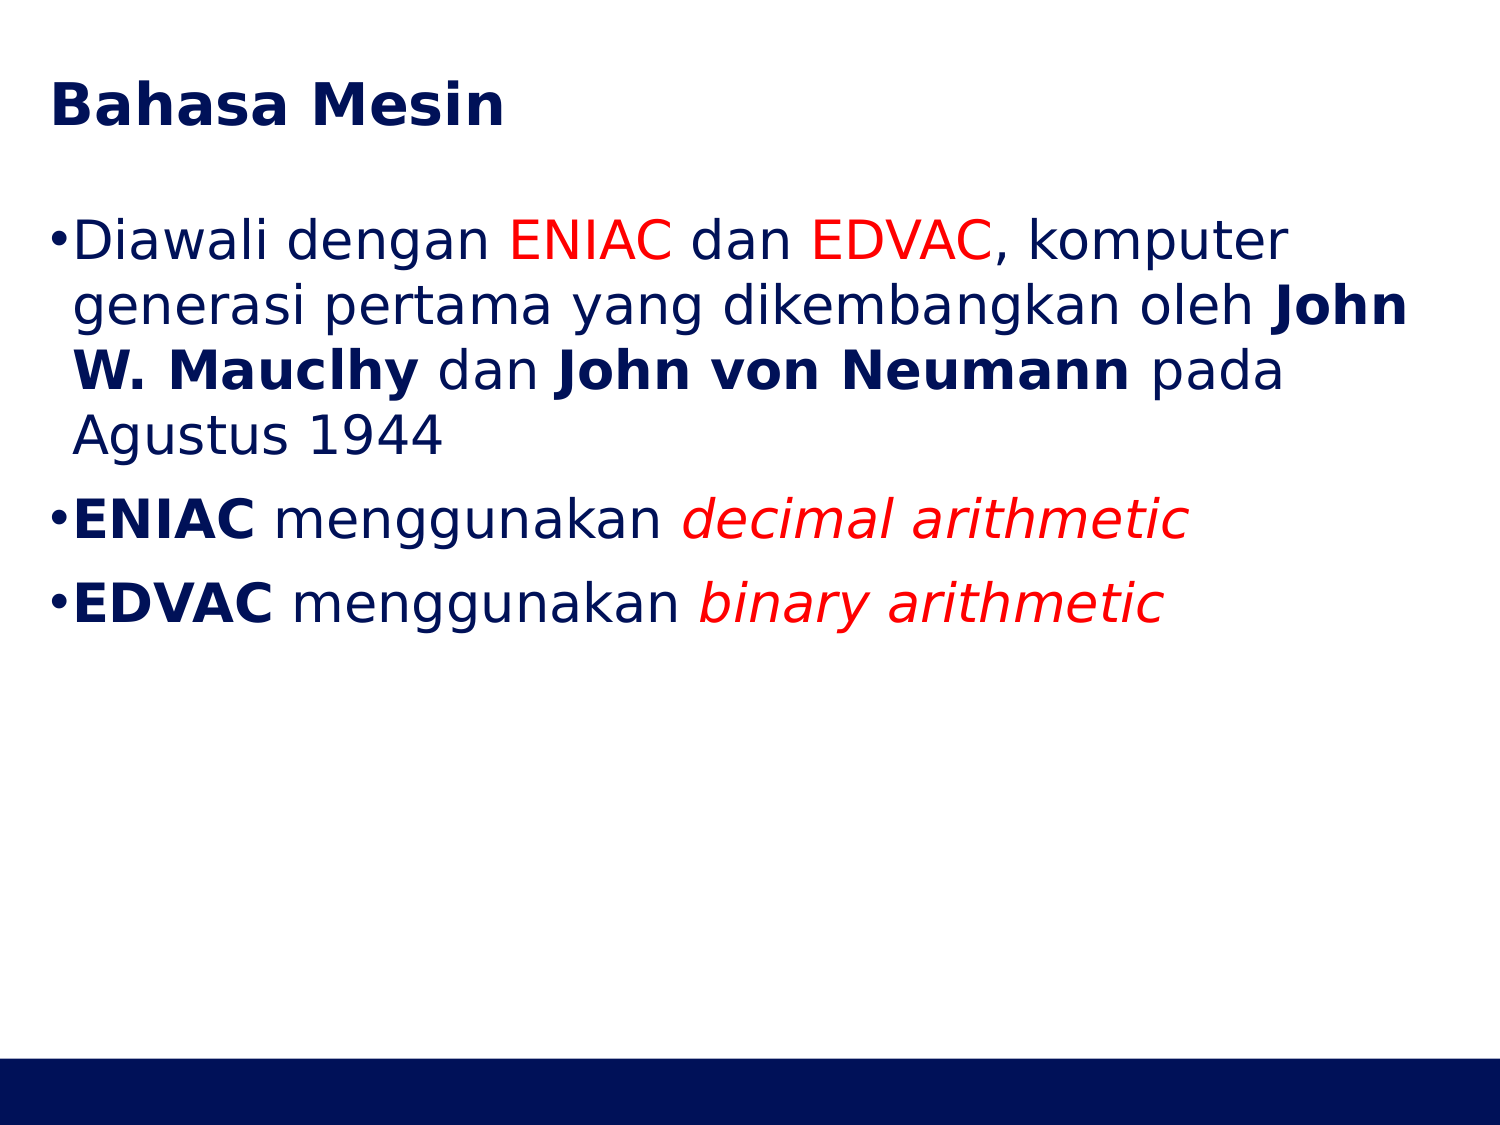

# Bahasa Mesin
Diawali dengan ENIAC dan EDVAC, komputer generasi pertama yang dikembangkan oleh John W. Mauclhy dan John von Neumann pada Agustus 1944
ENIAC menggunakan decimal arithmetic
EDVAC menggunakan binary arithmetic